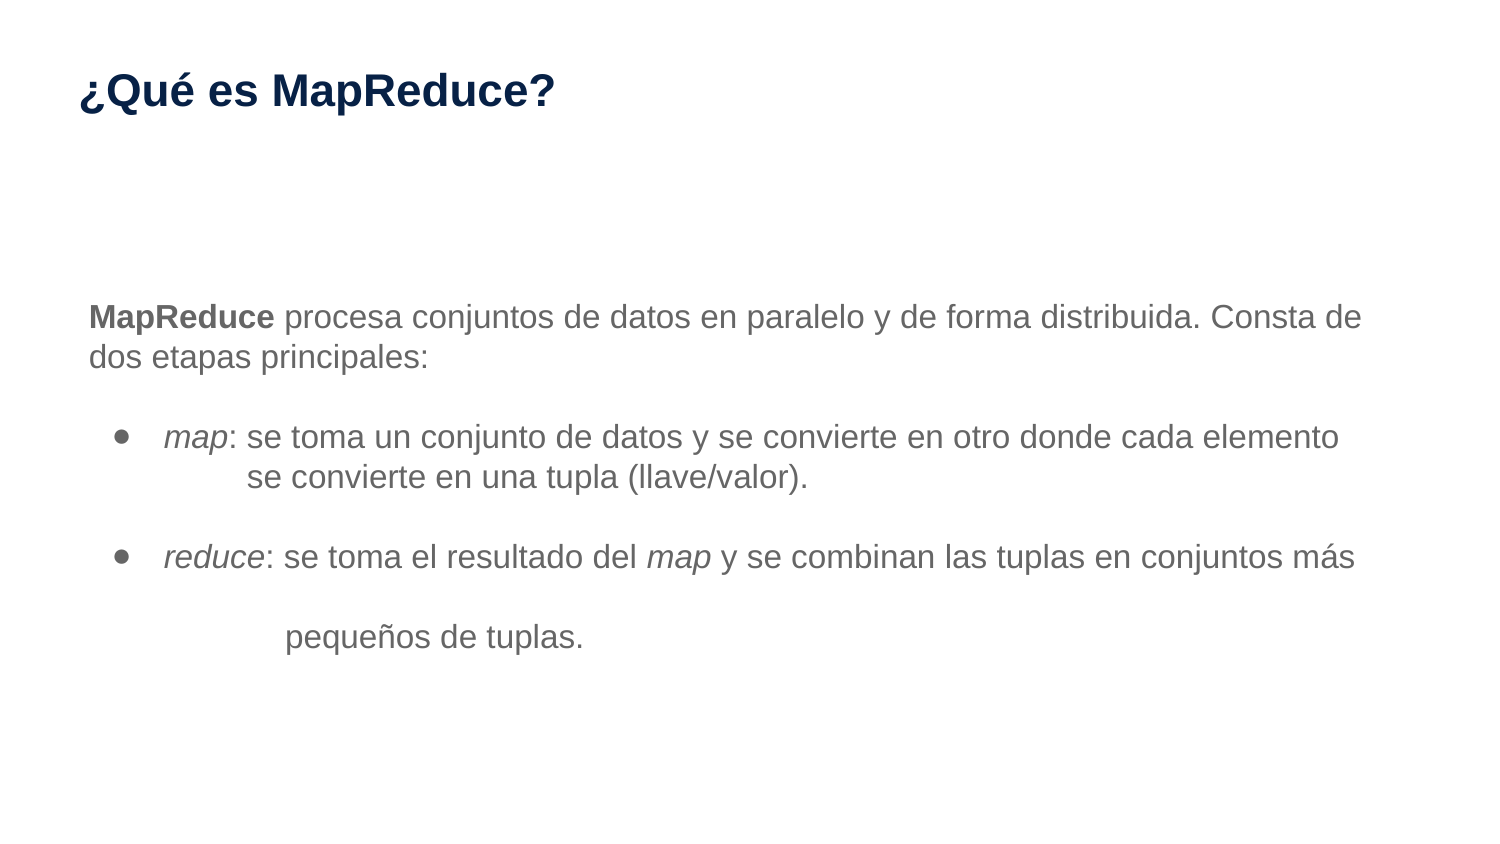

# ¿Qué es MapReduce?
MapReduce procesa conjuntos de datos en paralelo y de forma distribuida. Consta de dos etapas principales:

map: se toma un conjunto de datos y se convierte en otro donde cada elemento
         se convierte en una tupla (llave/valor).

reduce: se toma el resultado del map y se combinan las tuplas en conjuntos más
     pequeños de tuplas.